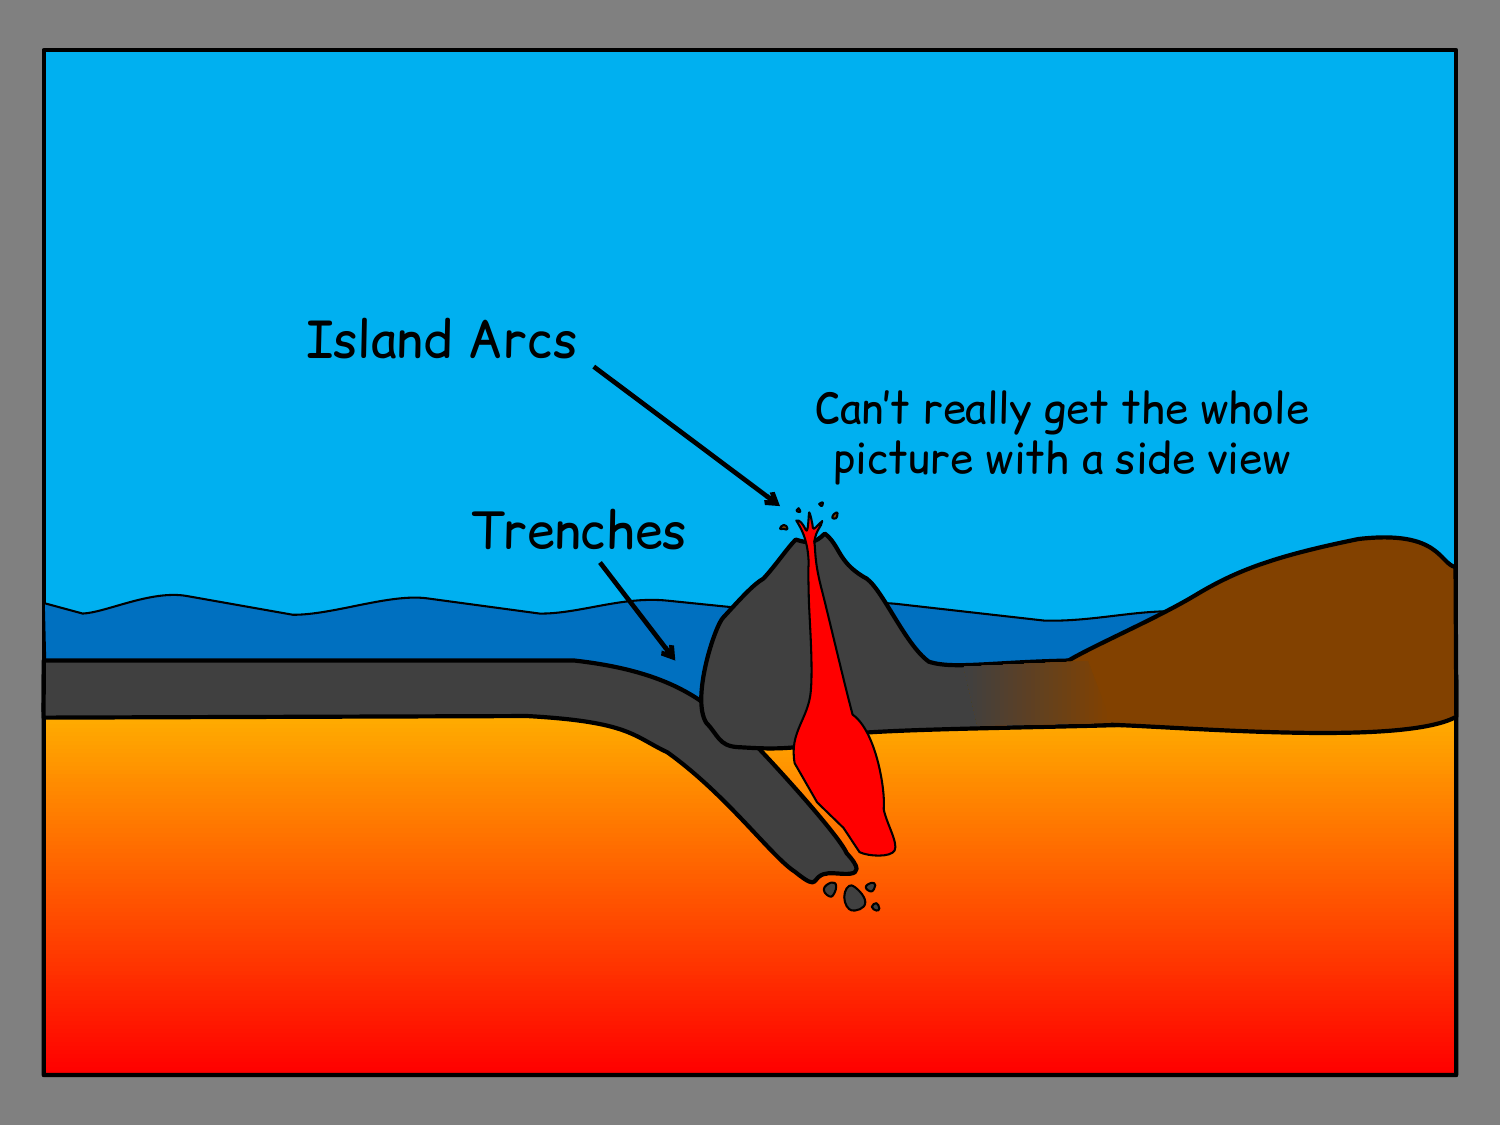

Island Arcs
Can’t really get the whole picture with a side view
Trenches